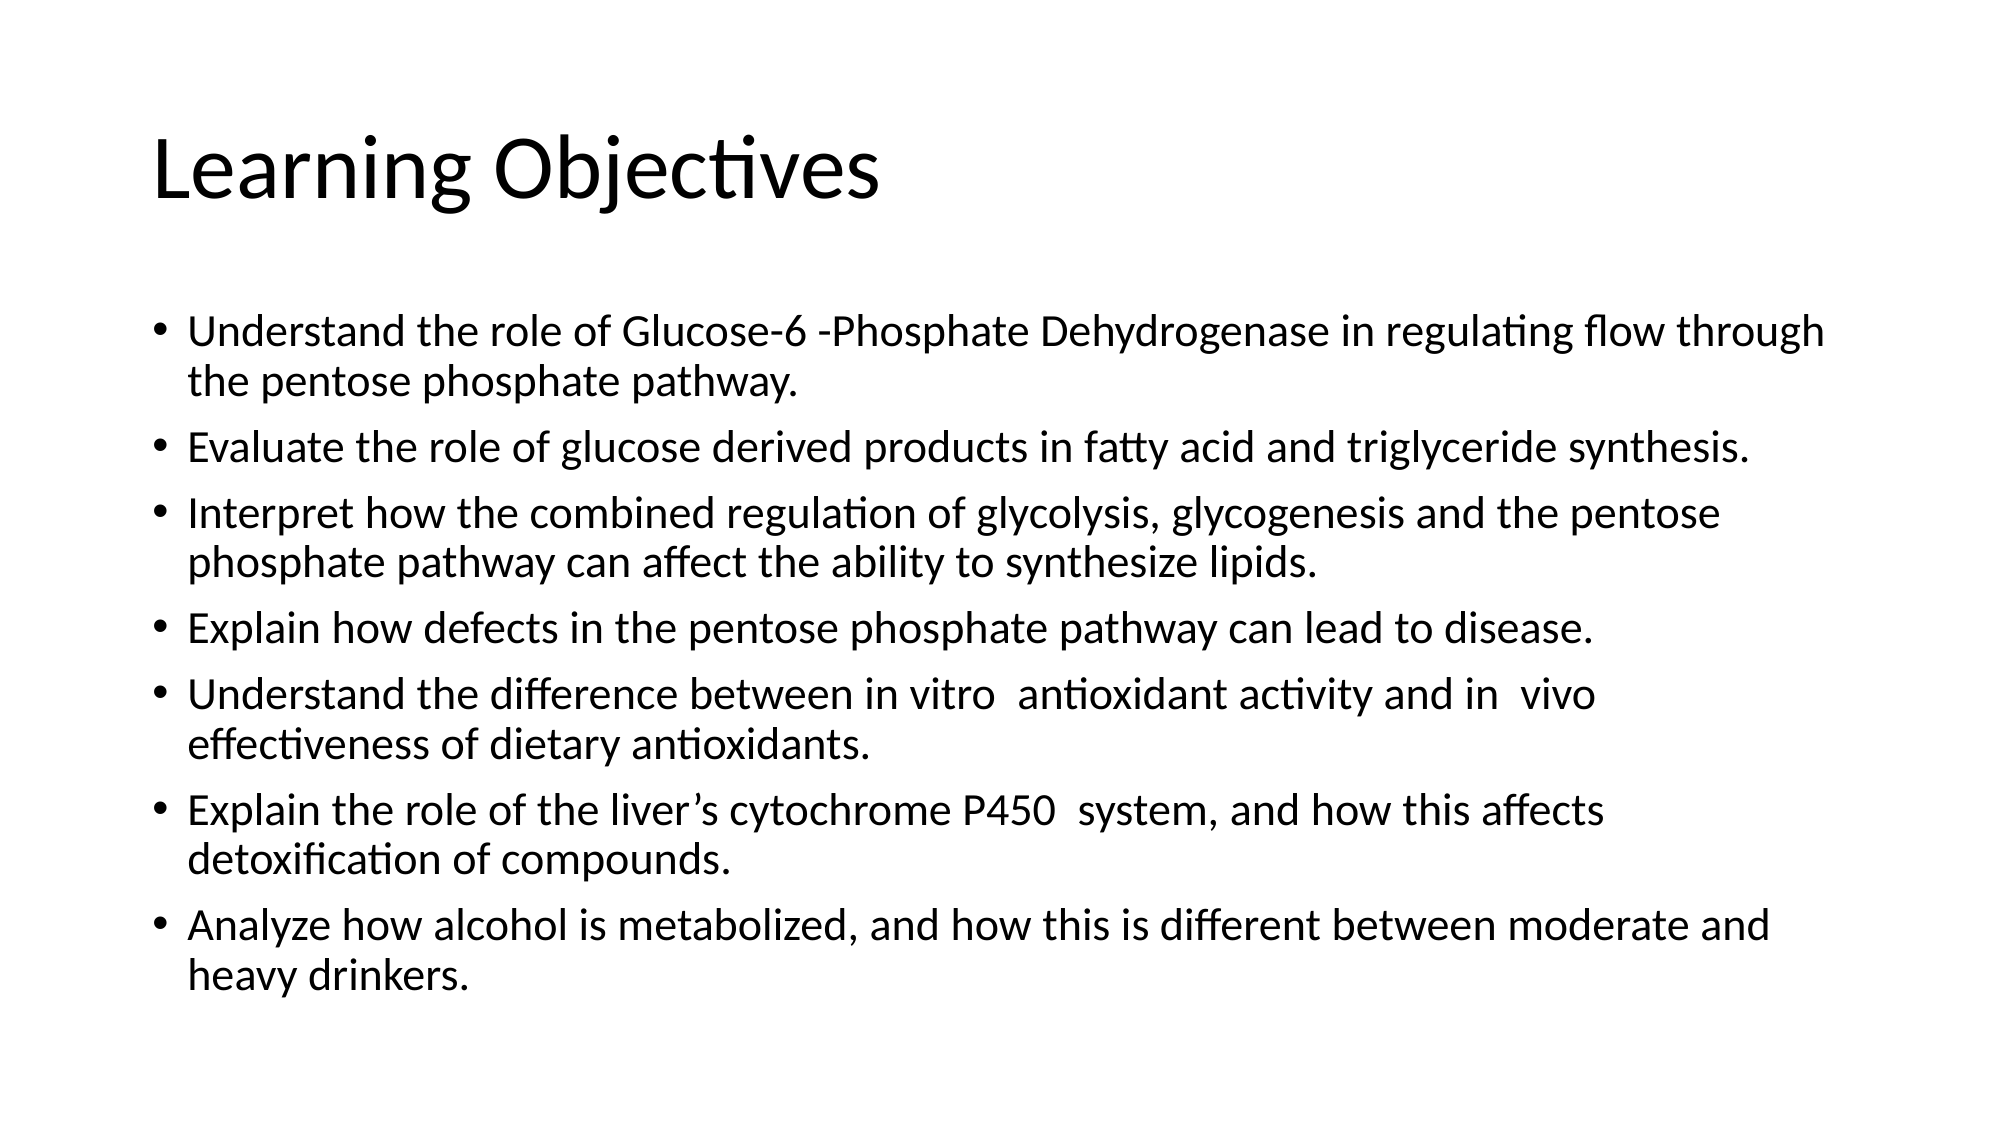

# Learning Objectives
Understand the role of Glucose-6 -Phosphate Dehydrogenase in regulating flow through the pentose phosphate pathway.
Evaluate the role of glucose derived products in fatty acid and triglyceride synthesis.
Interpret how the combined regulation of glycolysis, glycogenesis and the pentose phosphate pathway can affect the ability to synthesize lipids.
Explain how defects in the pentose phosphate pathway can lead to disease.
Understand the difference between in vitro  antioxidant activity and in  vivo  effectiveness of dietary antioxidants.
Explain the role of the liver’s cytochrome P450  system, and how this affects detoxification of compounds.
Analyze how alcohol is metabolized, and how this is different between moderate and heavy drinkers.